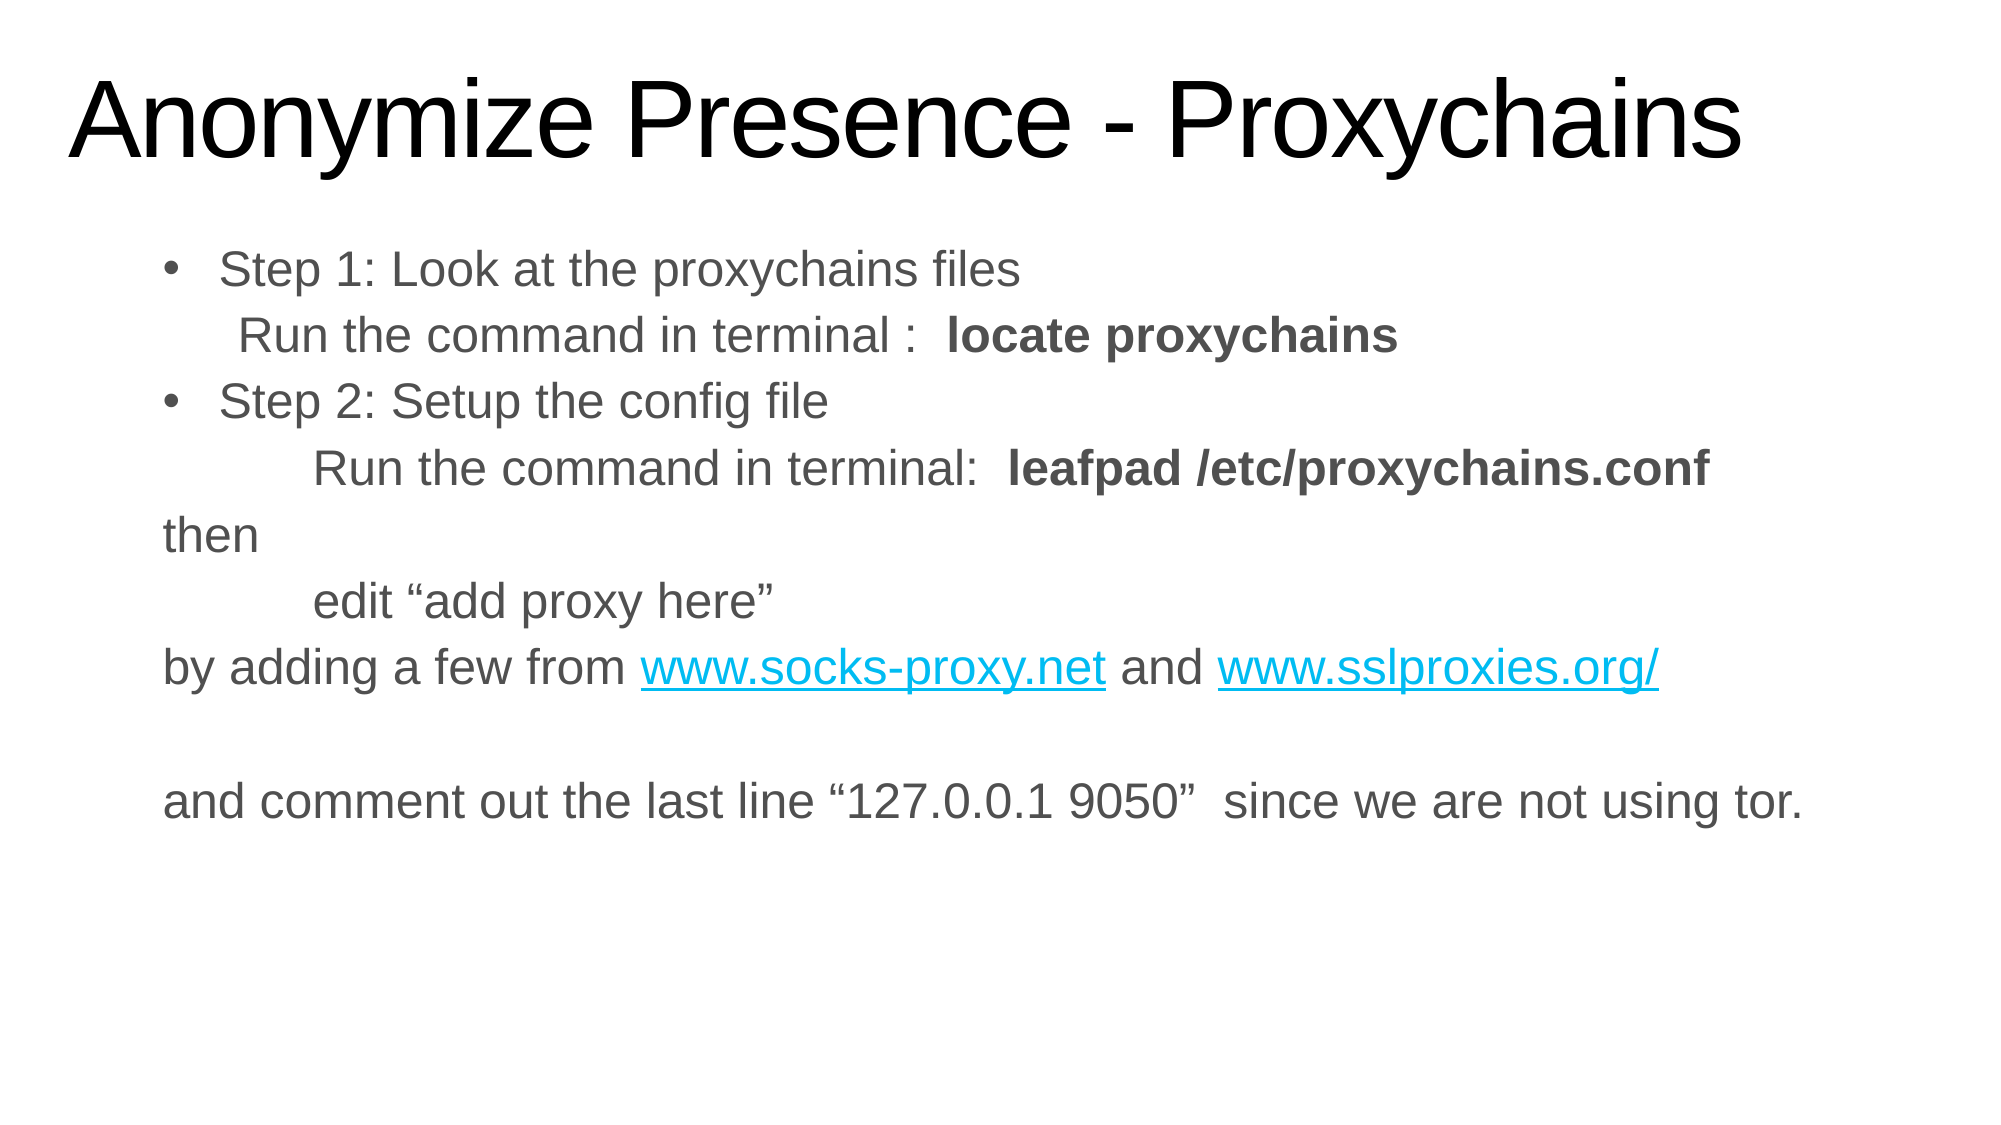

# Anonymize Presence - Proxychains
Step 1: Look at the proxychains files
Run the command in terminal :  locate proxychains
Step 2: Setup the config file
	Run the command in terminal:  leafpad /etc/proxychains.conf
then
	edit “add proxy here”
by adding a few from www.socks-proxy.net and www.sslproxies.org/

and comment out the last line “127.0.0.1 9050”  since we are not using tor.